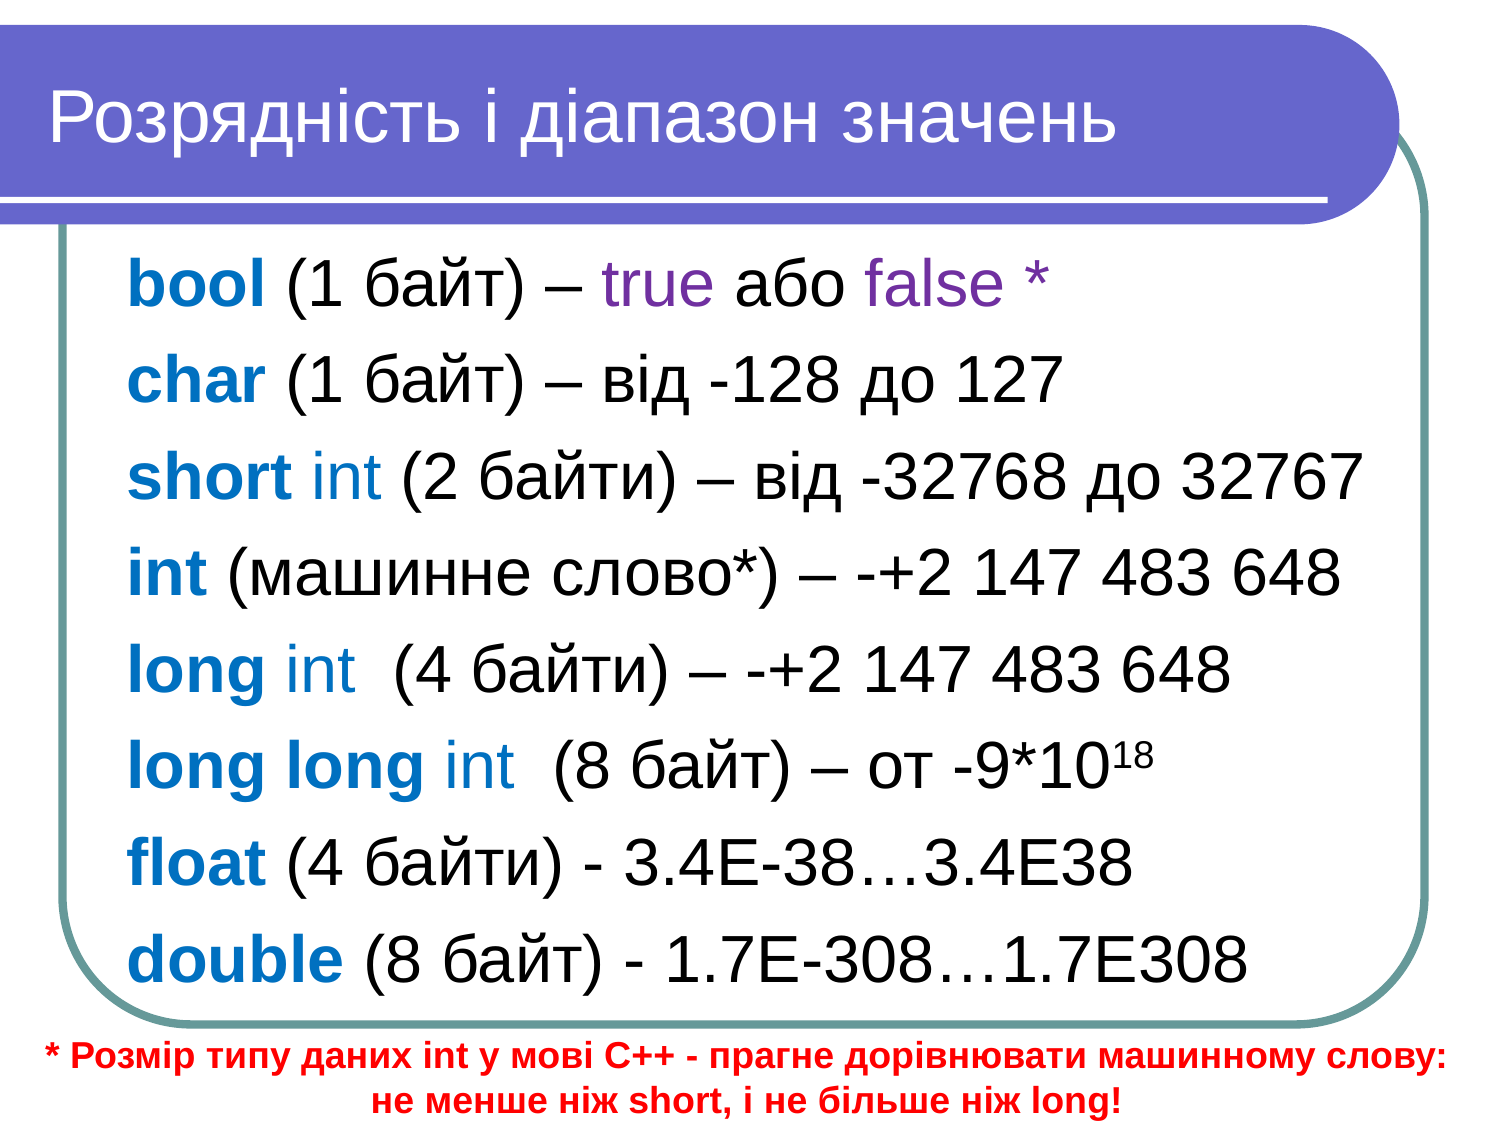

Розрядність і діапазон значень
bool (1 байт) – true або false *
char (1 байт) – вiд -128 до 127
short int (2 байти) – вiд -32768 до 32767
int (машинне слово*) – -+2 147 483 648
long int  (4 байти) – -+2 147 483 648
long long int  (8 байт) – от -9*1018
float (4 байти) - 3.4E-38…3.4E38
double (8 байт) - 1.7E-308…1.7E308
* Розмір типу даних int у мові С++ - прагне дорівнювати машинному слову:
не менше ніж short, і не більше ніж long!